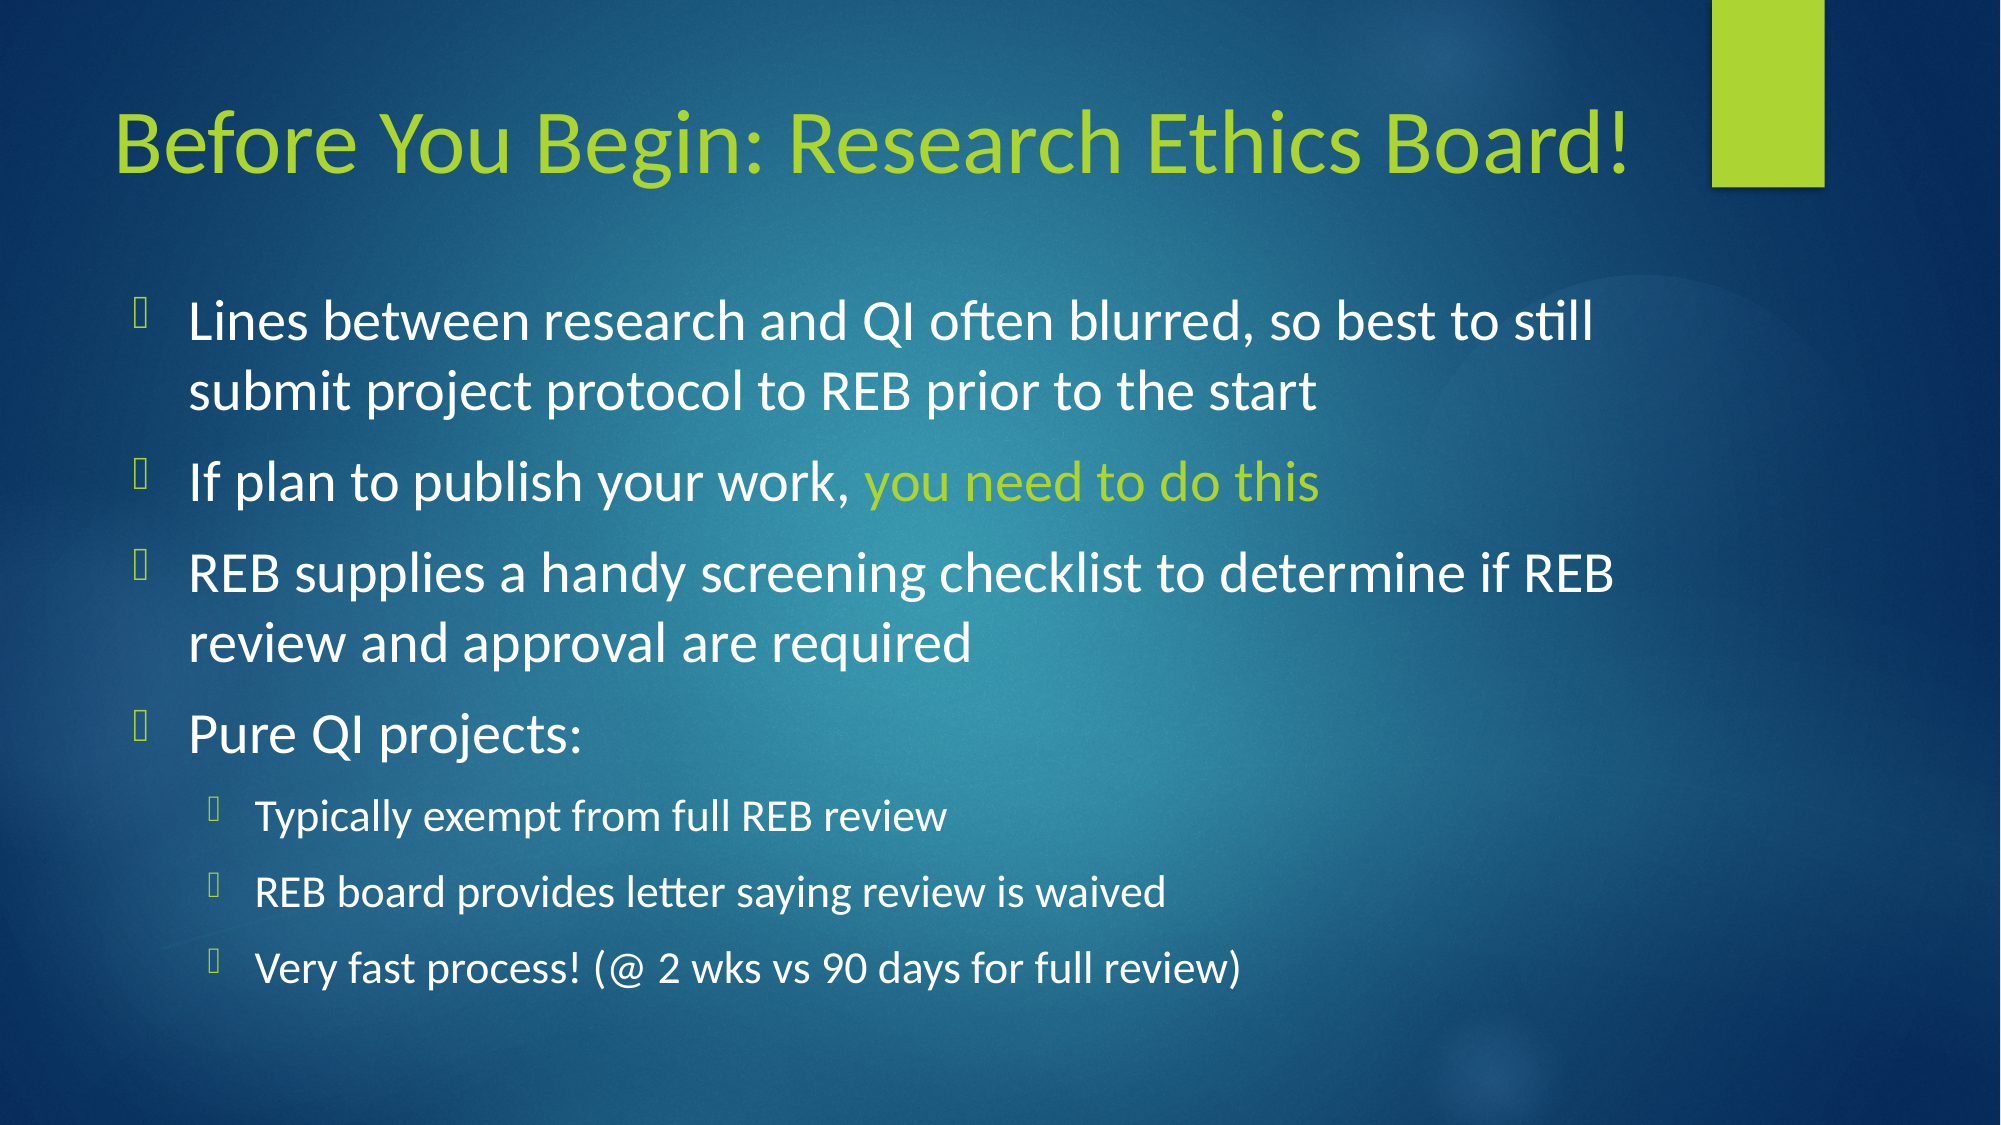

# Before You Begin: Research Ethics Board!
Lines between research and QI often blurred, so best to still submit project protocol to REB prior to the start
If plan to publish your work, you need to do this
REB supplies a handy screening checklist to determine if REB review and approval are required
Pure QI projects:
Typically exempt from full REB review
REB board provides letter saying review is waived
Very fast process! (@ 2 wks vs 90 days for full review)